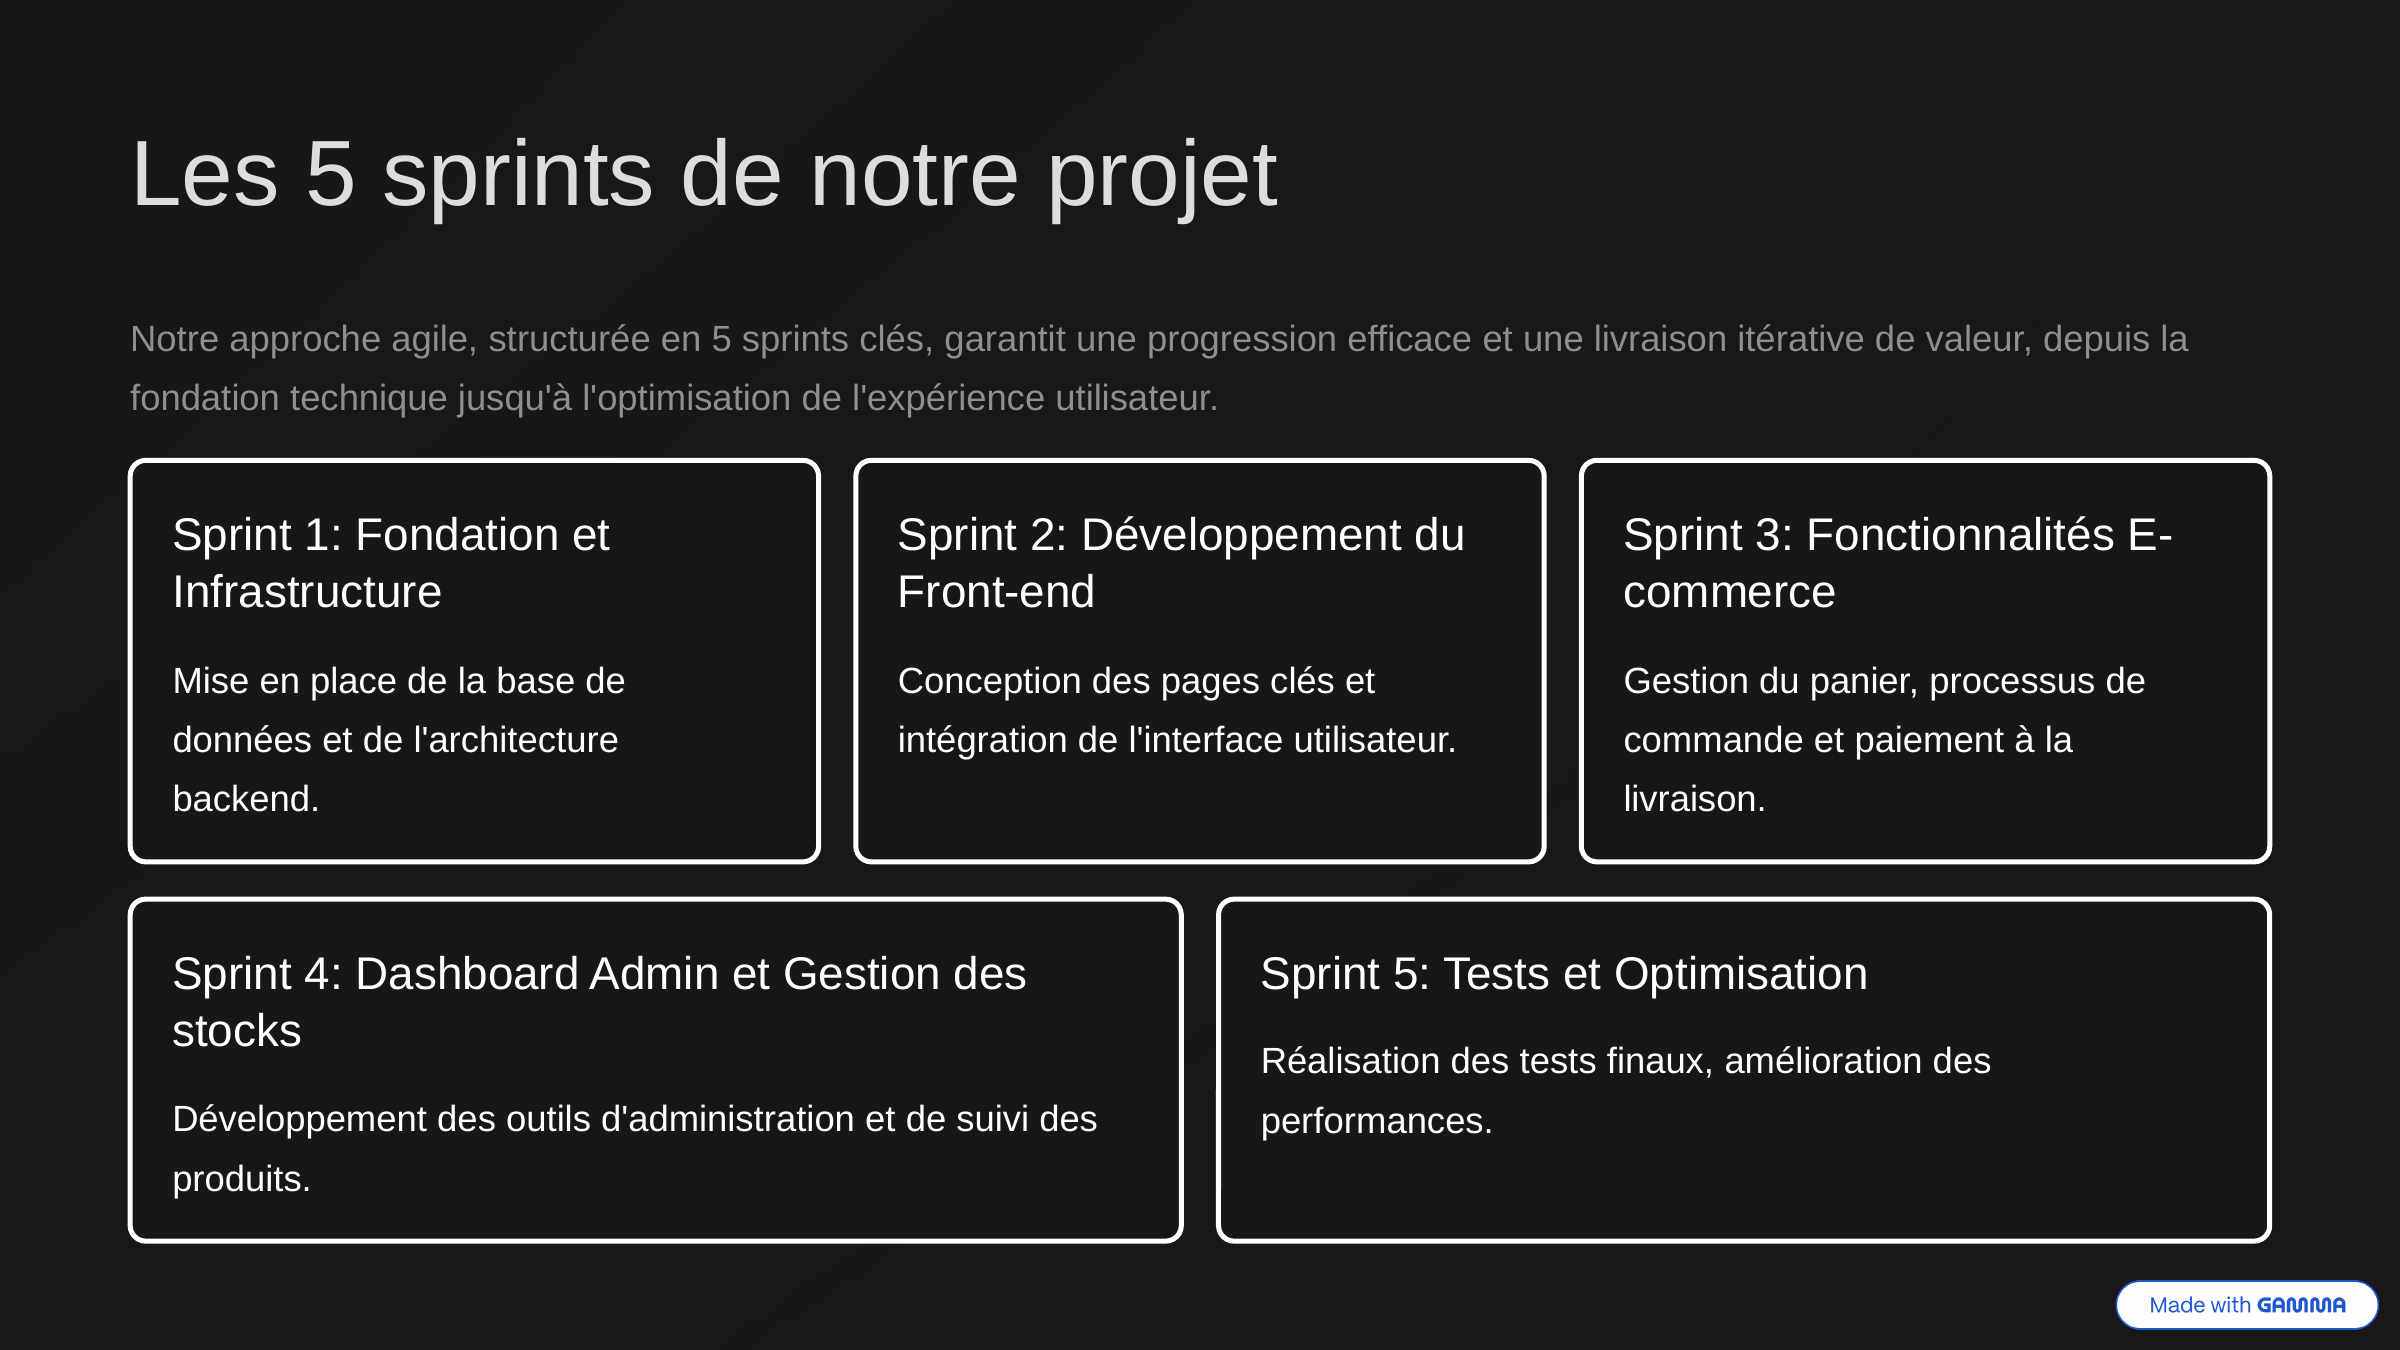

Les 5 sprints de notre projet
Notre approche agile, structurée en 5 sprints clés, garantit une progression efficace et une livraison itérative de valeur, depuis la fondation technique jusqu'à l'optimisation de l'expérience utilisateur.

Sprint 1: Fondation et Infrastructure
Sprint 2: Développement du Front-end
Sprint 3: Fonctionnalités E-commerce
Mise en place de la base de données et de l'architecture backend.
Conception des pages clés et intégration de l'interface utilisateur.
Gestion du panier, processus de commande et paiement à la livraison.

Sprint 4: Dashboard Admin et Gestion des stocks
Sprint 5: Tests et Optimisation
Réalisation des tests finaux, amélioration des performances.
Développement des outils d'administration et de suivi des produits.